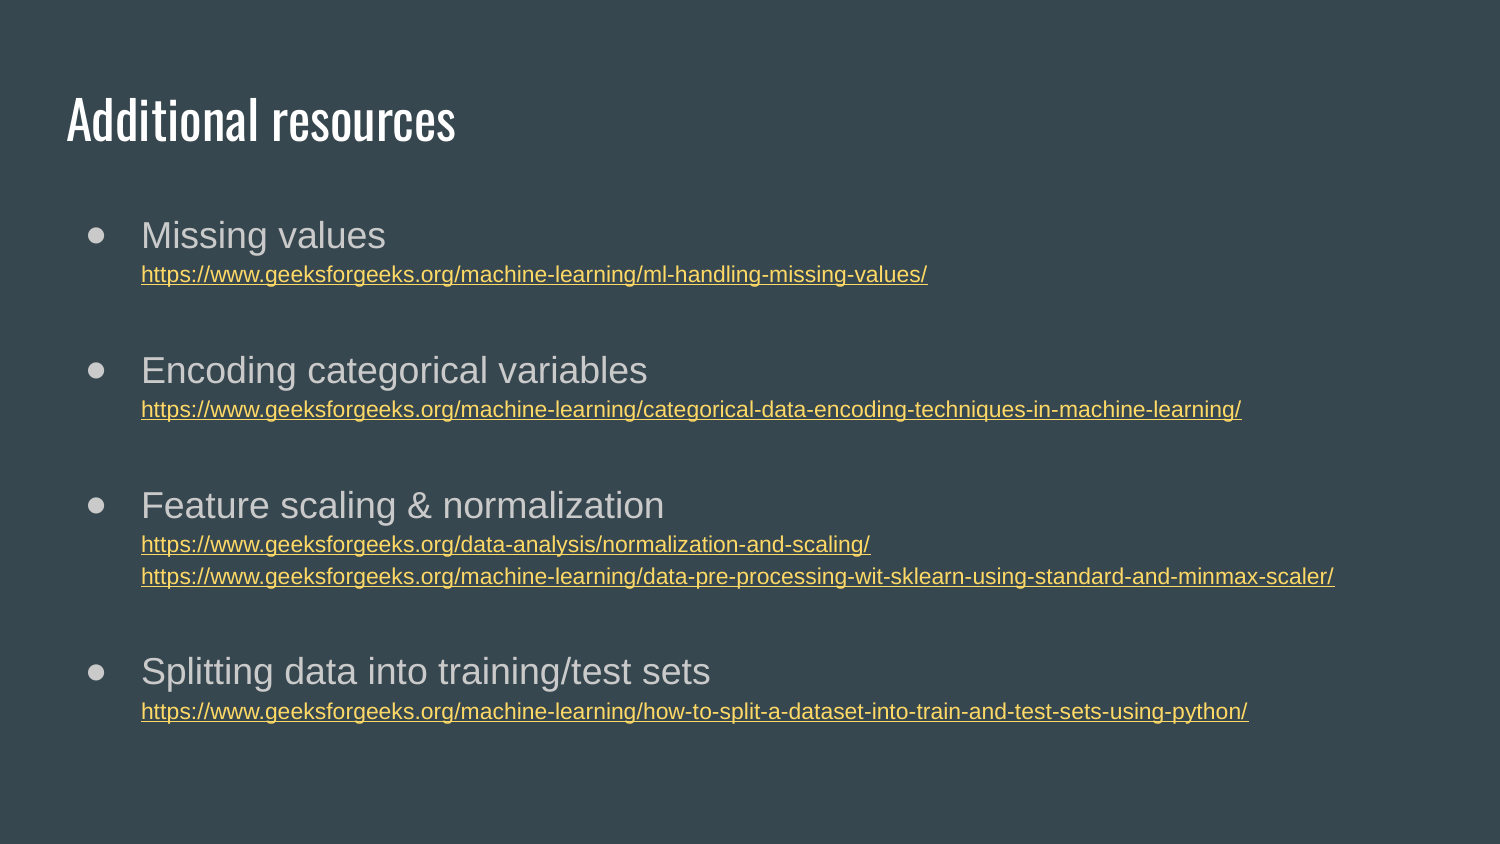

# Additional resources
Missing values
https://www.geeksforgeeks.org/machine-learning/ml-handling-missing-values/

Encoding categorical variables
https://www.geeksforgeeks.org/machine-learning/categorical-data-encoding-techniques-in-machine-learning/

Feature scaling & normalization
https://www.geeksforgeeks.org/data-analysis/normalization-and-scaling/
https://www.geeksforgeeks.org/machine-learning/data-pre-processing-wit-sklearn-using-standard-and-minmax-scaler/

Splitting data into training/test sets
https://www.geeksforgeeks.org/machine-learning/how-to-split-a-dataset-into-train-and-test-sets-using-python/